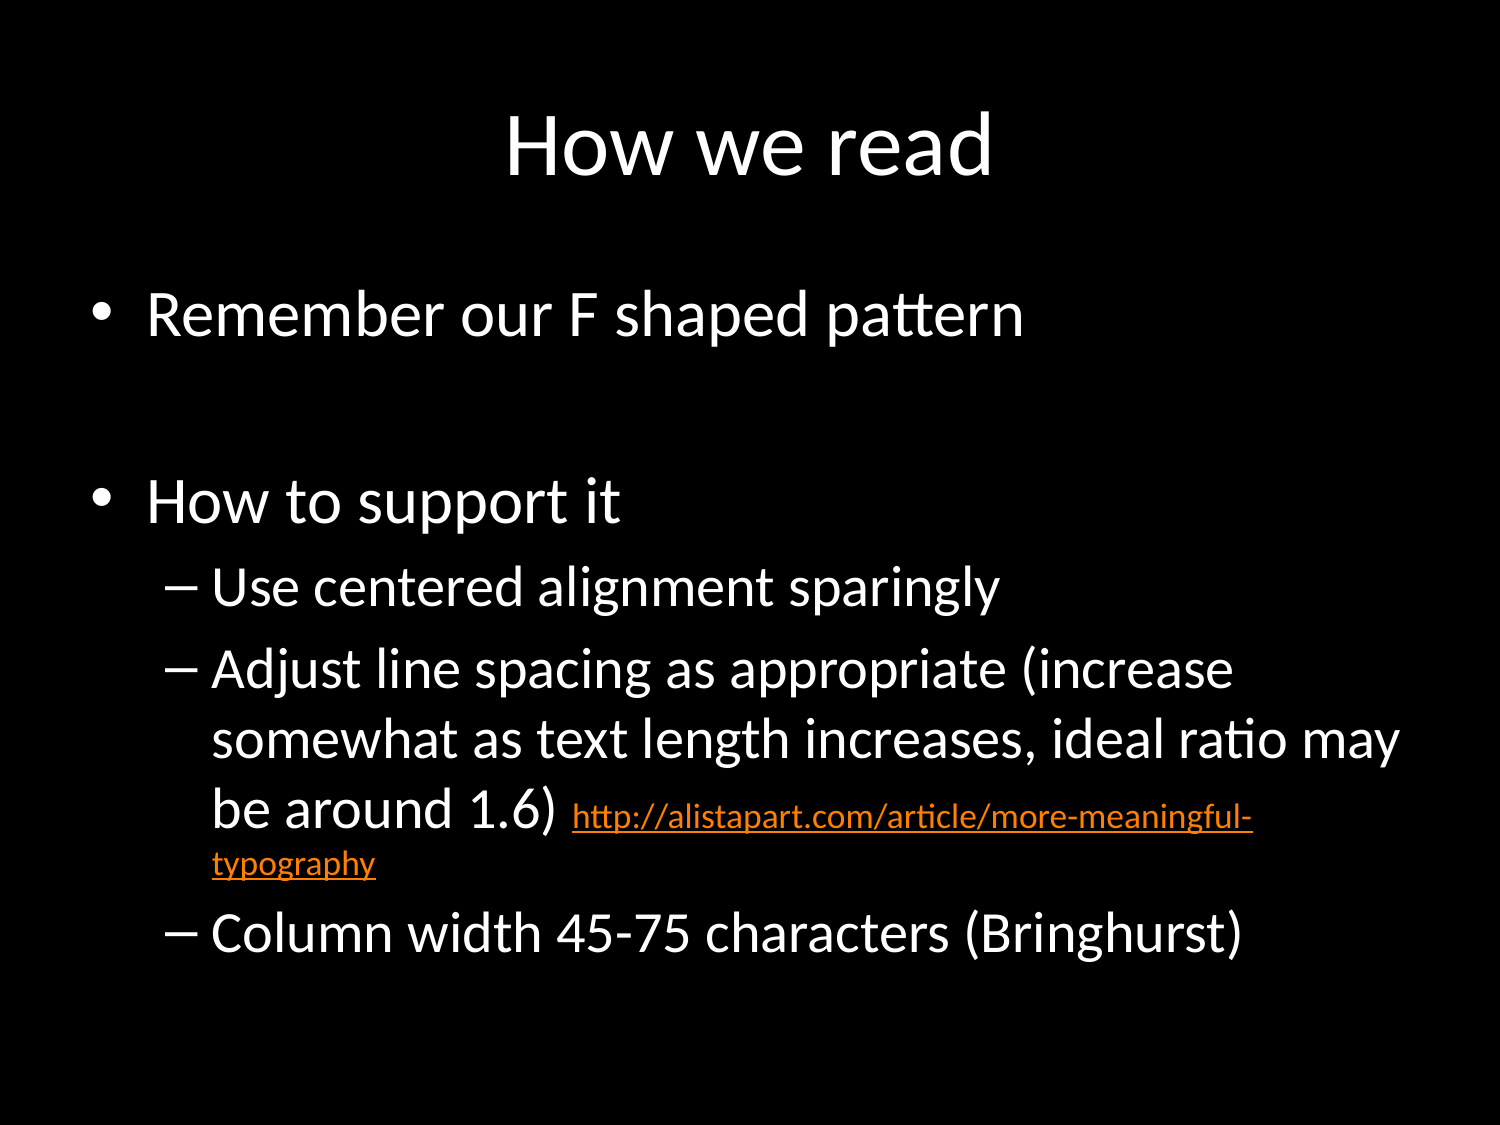

# How we read
Remember our F shaped pattern

How to support it
Use centered alignment sparingly
Adjust line spacing as appropriate (increase somewhat as text length increases, ideal ratio may be around 1.6) http://alistapart.com/article/more-meaningful-typography
Column width 45-75 characters (Bringhurst)